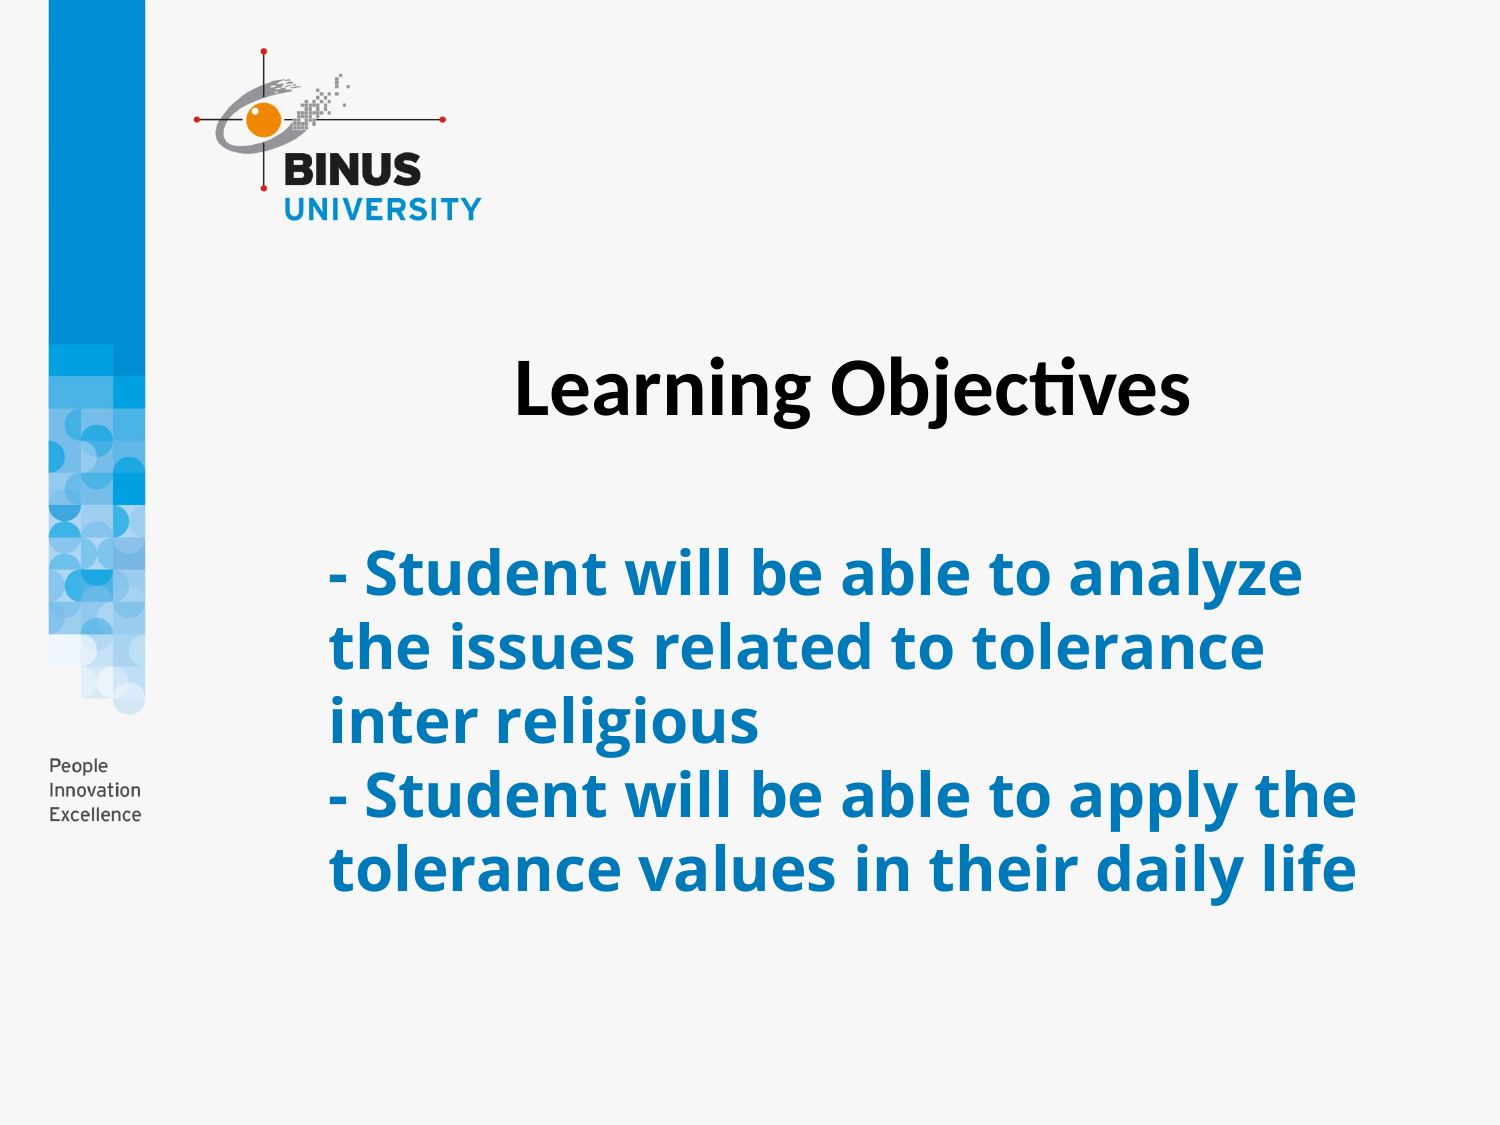

Learning Objectives
# - Student will be able to analyze the issues related to tolerance inter religious - Student will be able to apply the tolerance values in their daily life